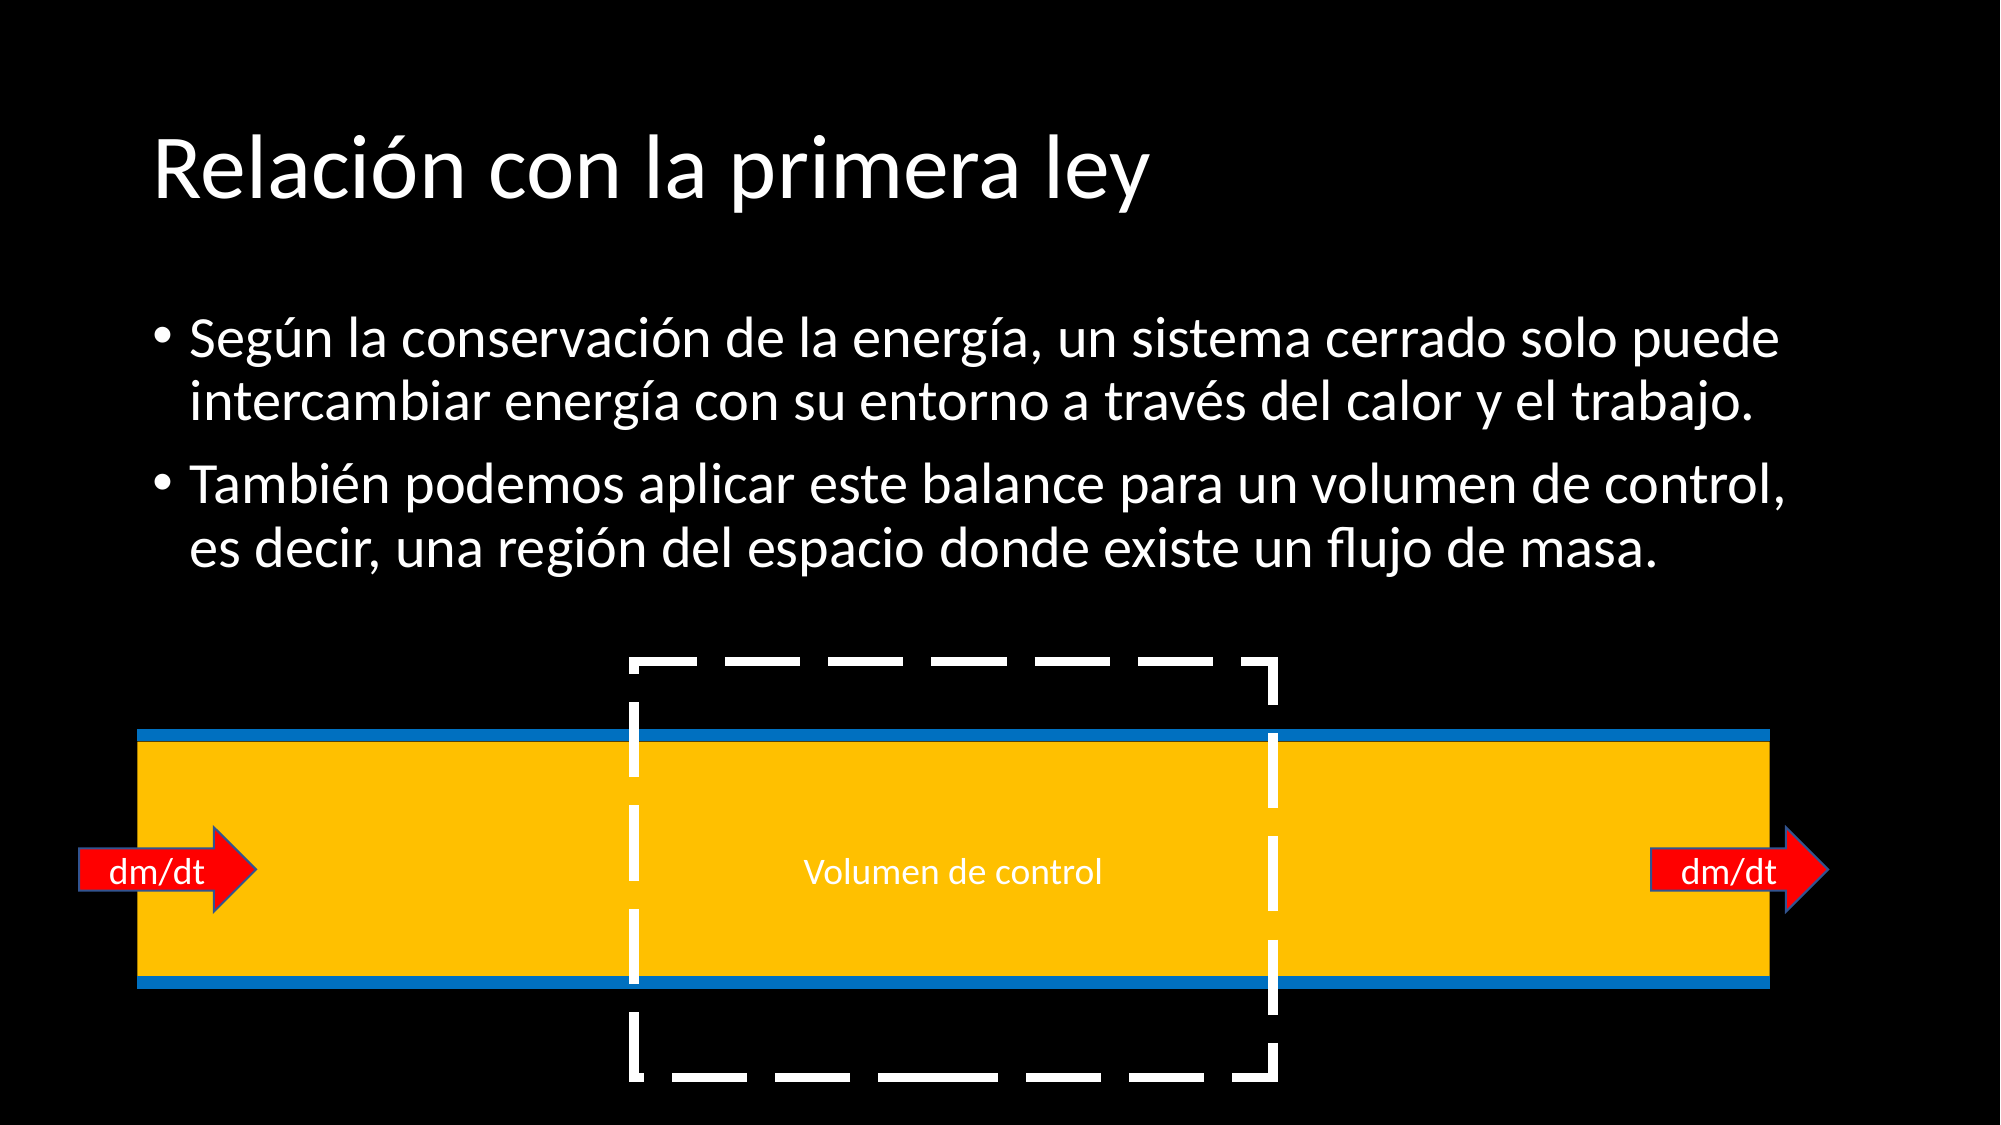

# Relación con la primera ley
Según la conservación de la energía, un sistema cerrado solo puede intercambiar energía con su entorno a través del calor y el trabajo.
También podemos aplicar este balance para un volumen de control, es decir, una región del espacio donde existe un flujo de masa.
Volumen de control

dm/dt
dm/dt